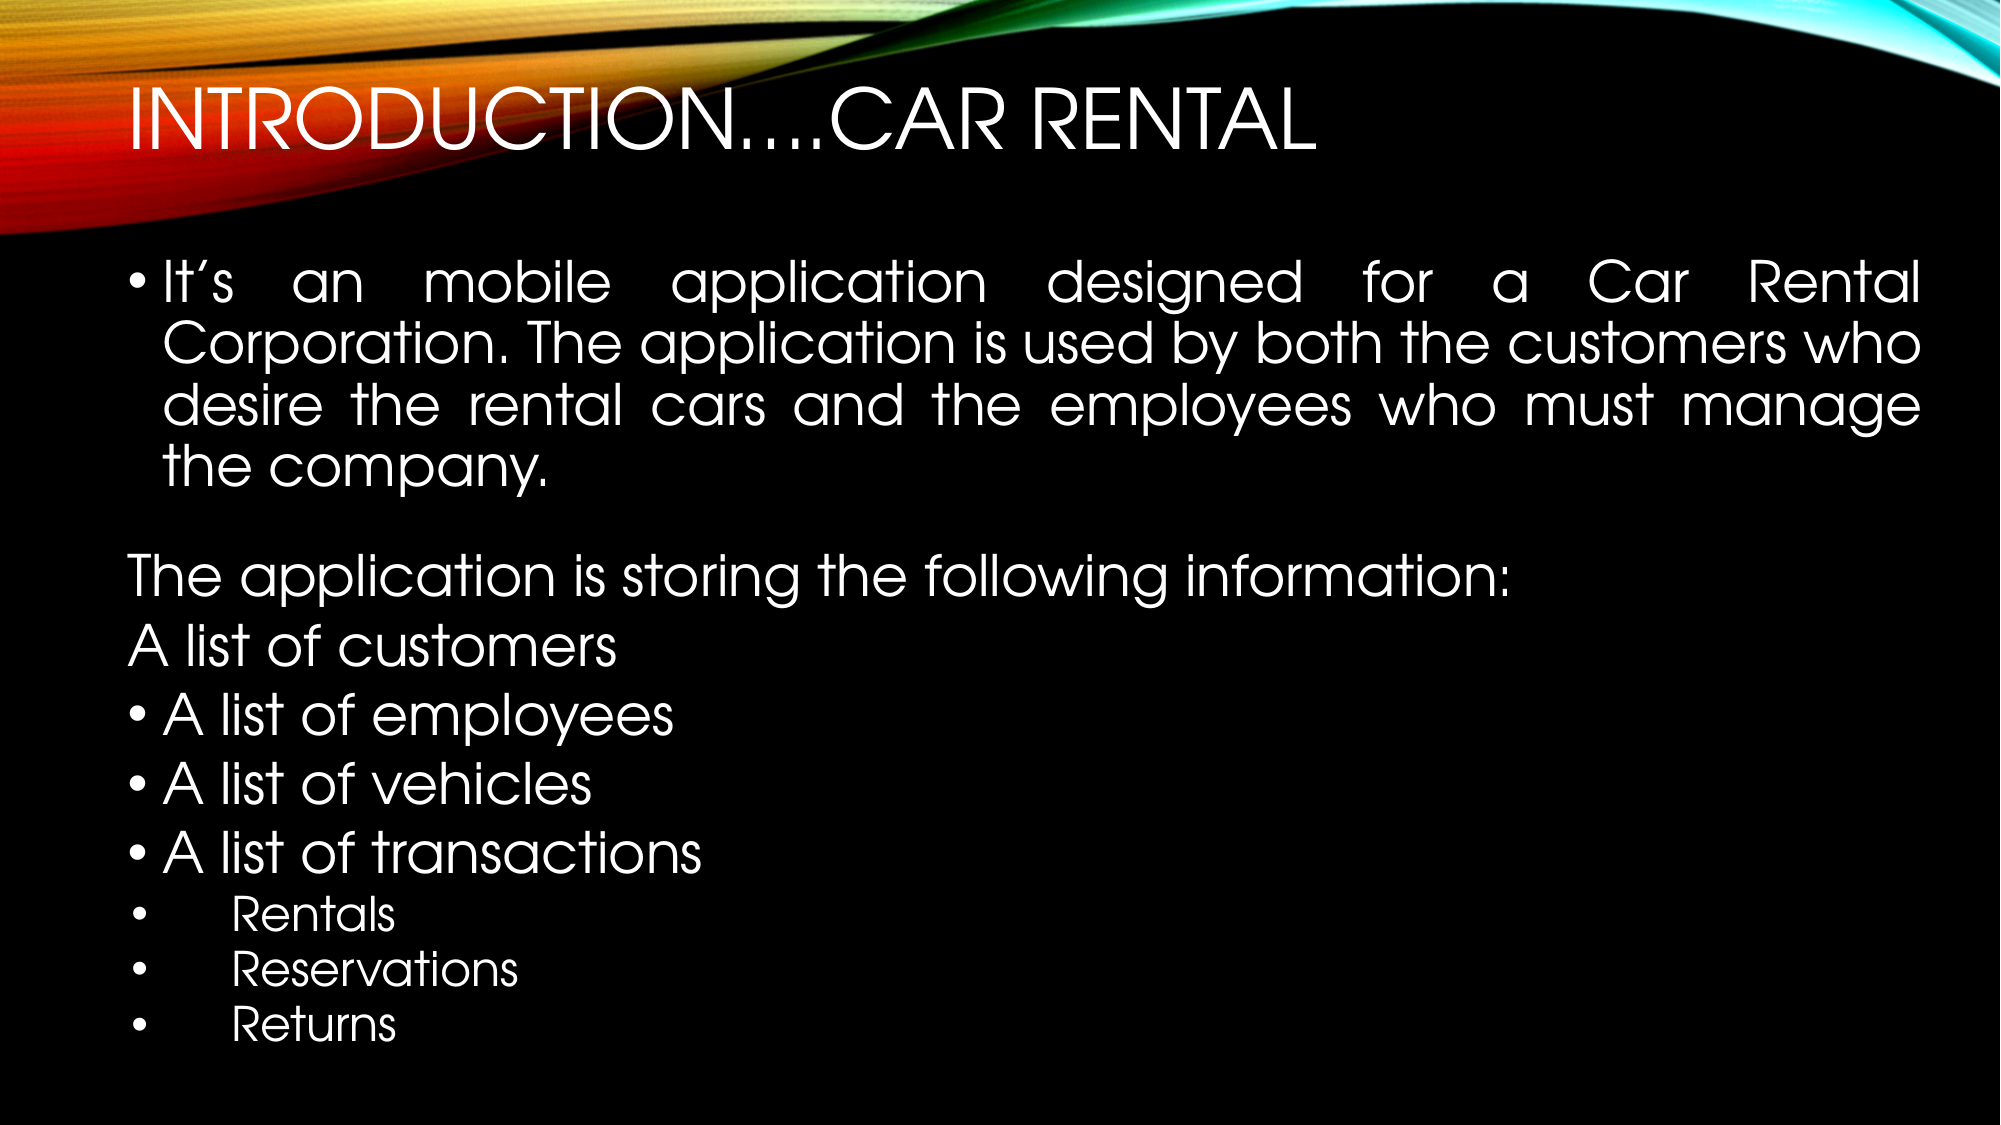

# Introduction….CAR RENTAL
It’s an mobile application designed for a Car Rental Corporation. The application is used by both the customers who desire the rental cars and the employees who must manage the company.
The application is storing the following information:
A list of customers
A list of employees
A list of vehicles
A list of transactions
Rentals
Reservations
Returns